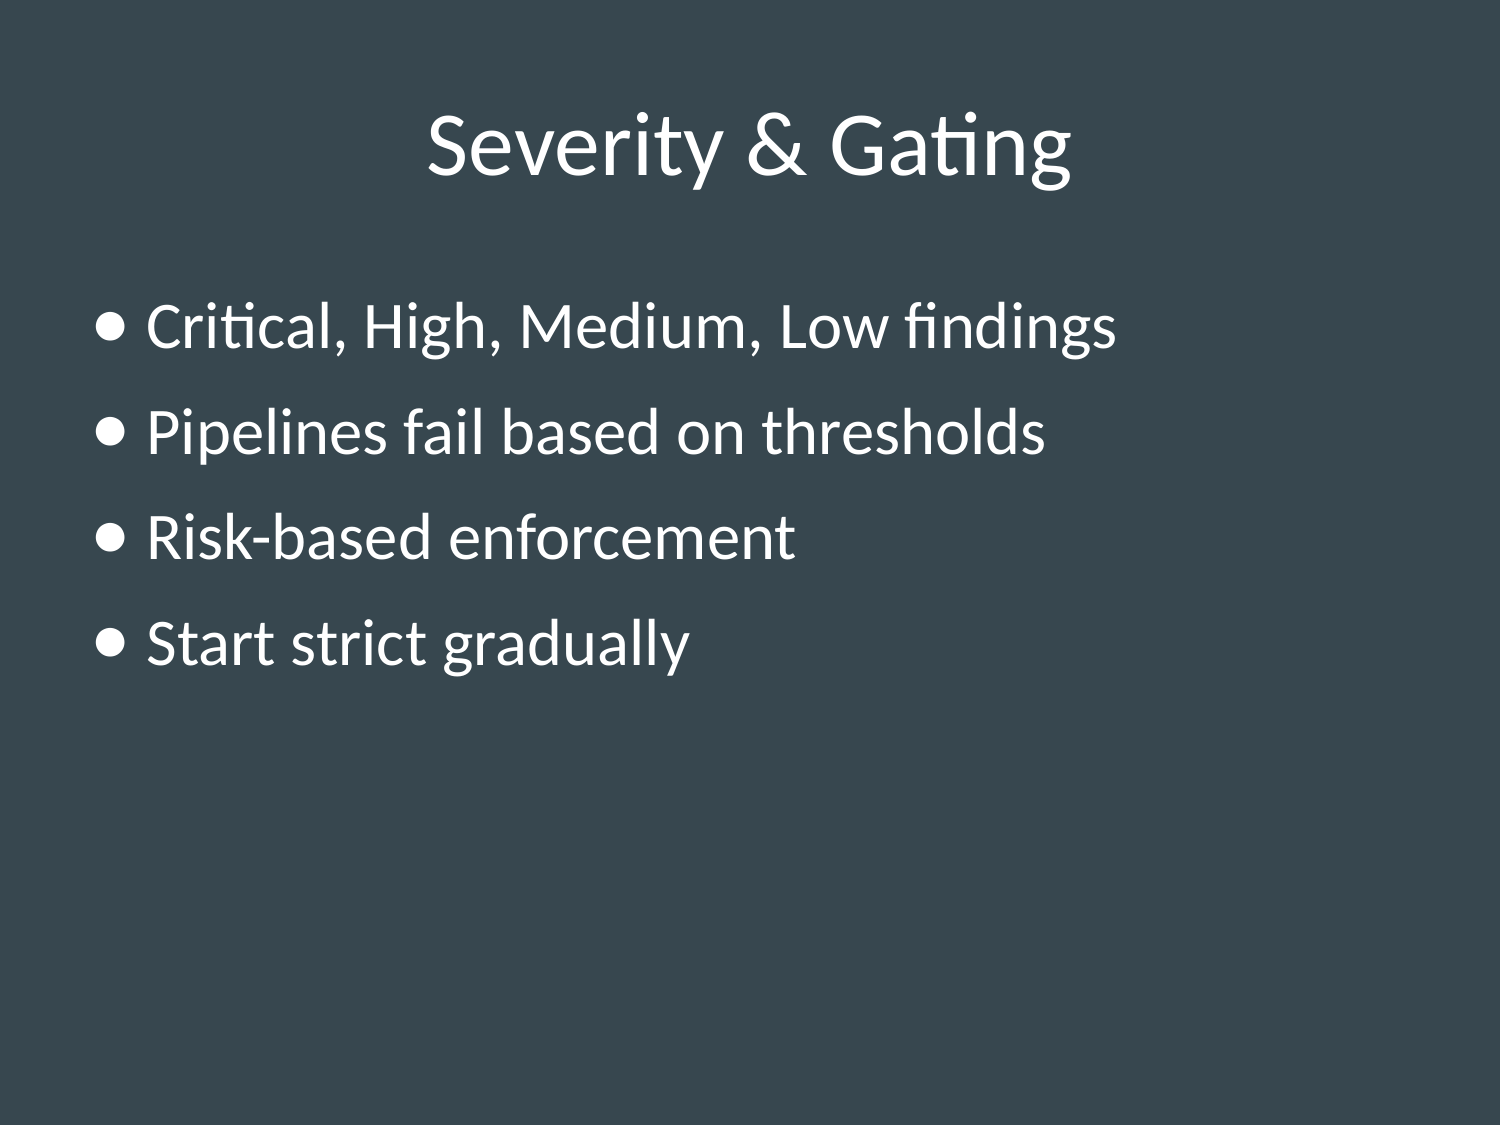

# Severity & Gating
Critical, High, Medium, Low findings
Pipelines fail based on thresholds
Risk-based enforcement
Start strict gradually